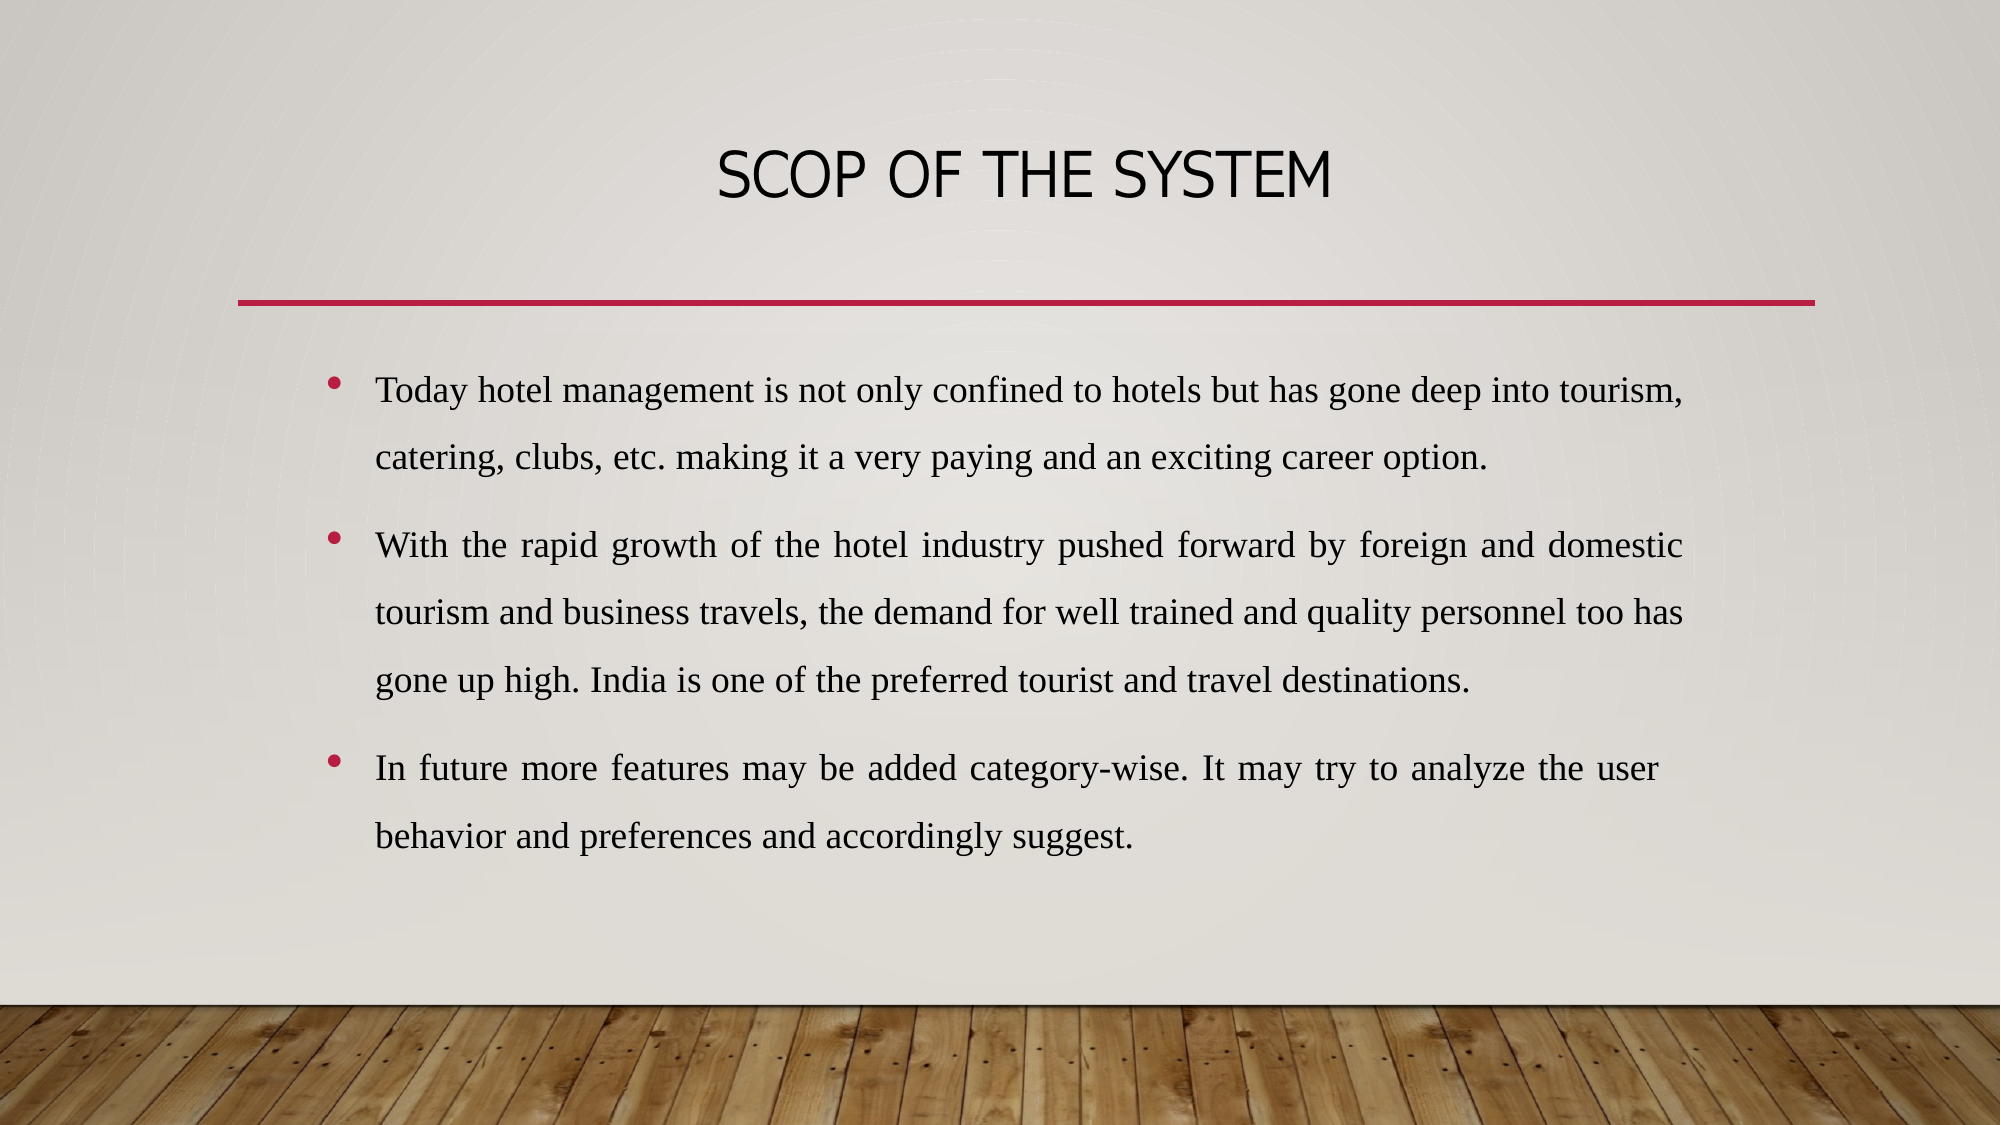

# Scop of the System
Today hotel management is not only confined to hotels but has gone deep into tourism, catering, clubs, etc. making it a very paying and an exciting career option.
With the rapid growth of the hotel industry pushed forward by foreign and domestic tourism and business travels, the demand for well trained and quality personnel too has gone up high. India is one of the preferred tourist and travel destinations.
In future more features may be added category-wise. It may try to analyze the user behavior and preferences and accordingly suggest.